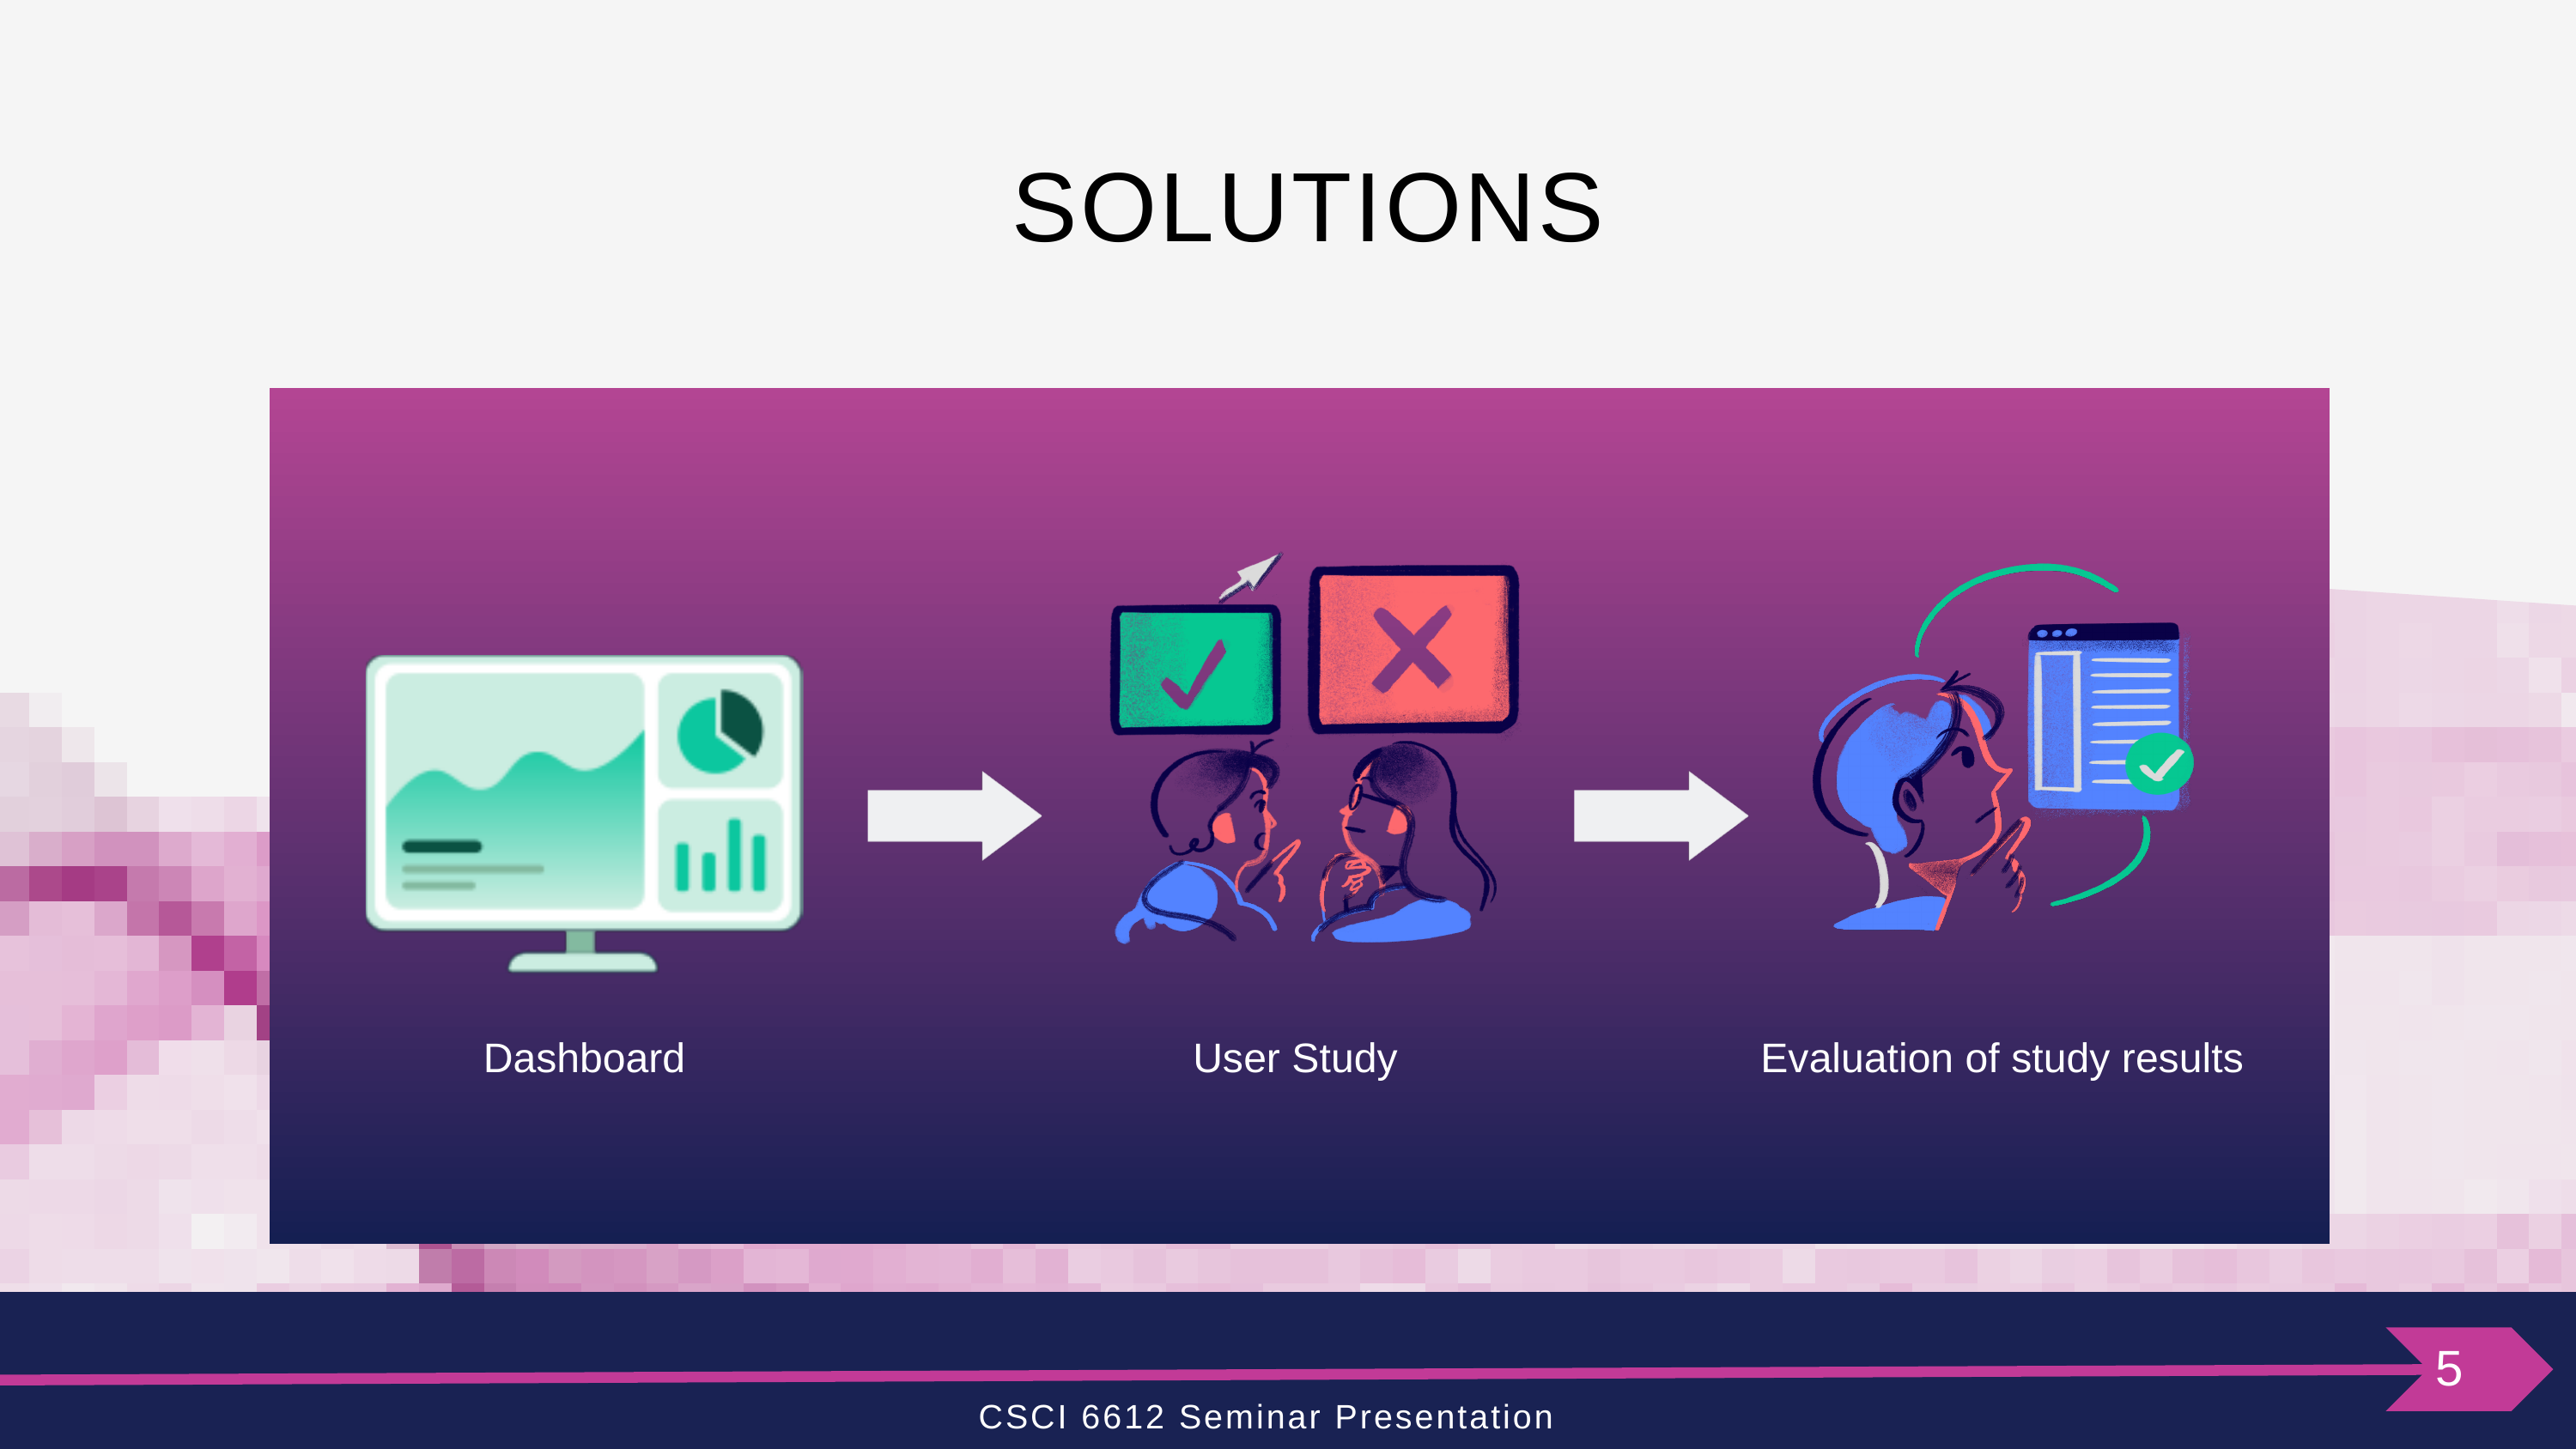

SOLUTIONS

Dashboard
User Study
Evaluation of study results
5

CSCI 6612 Seminar Presentation